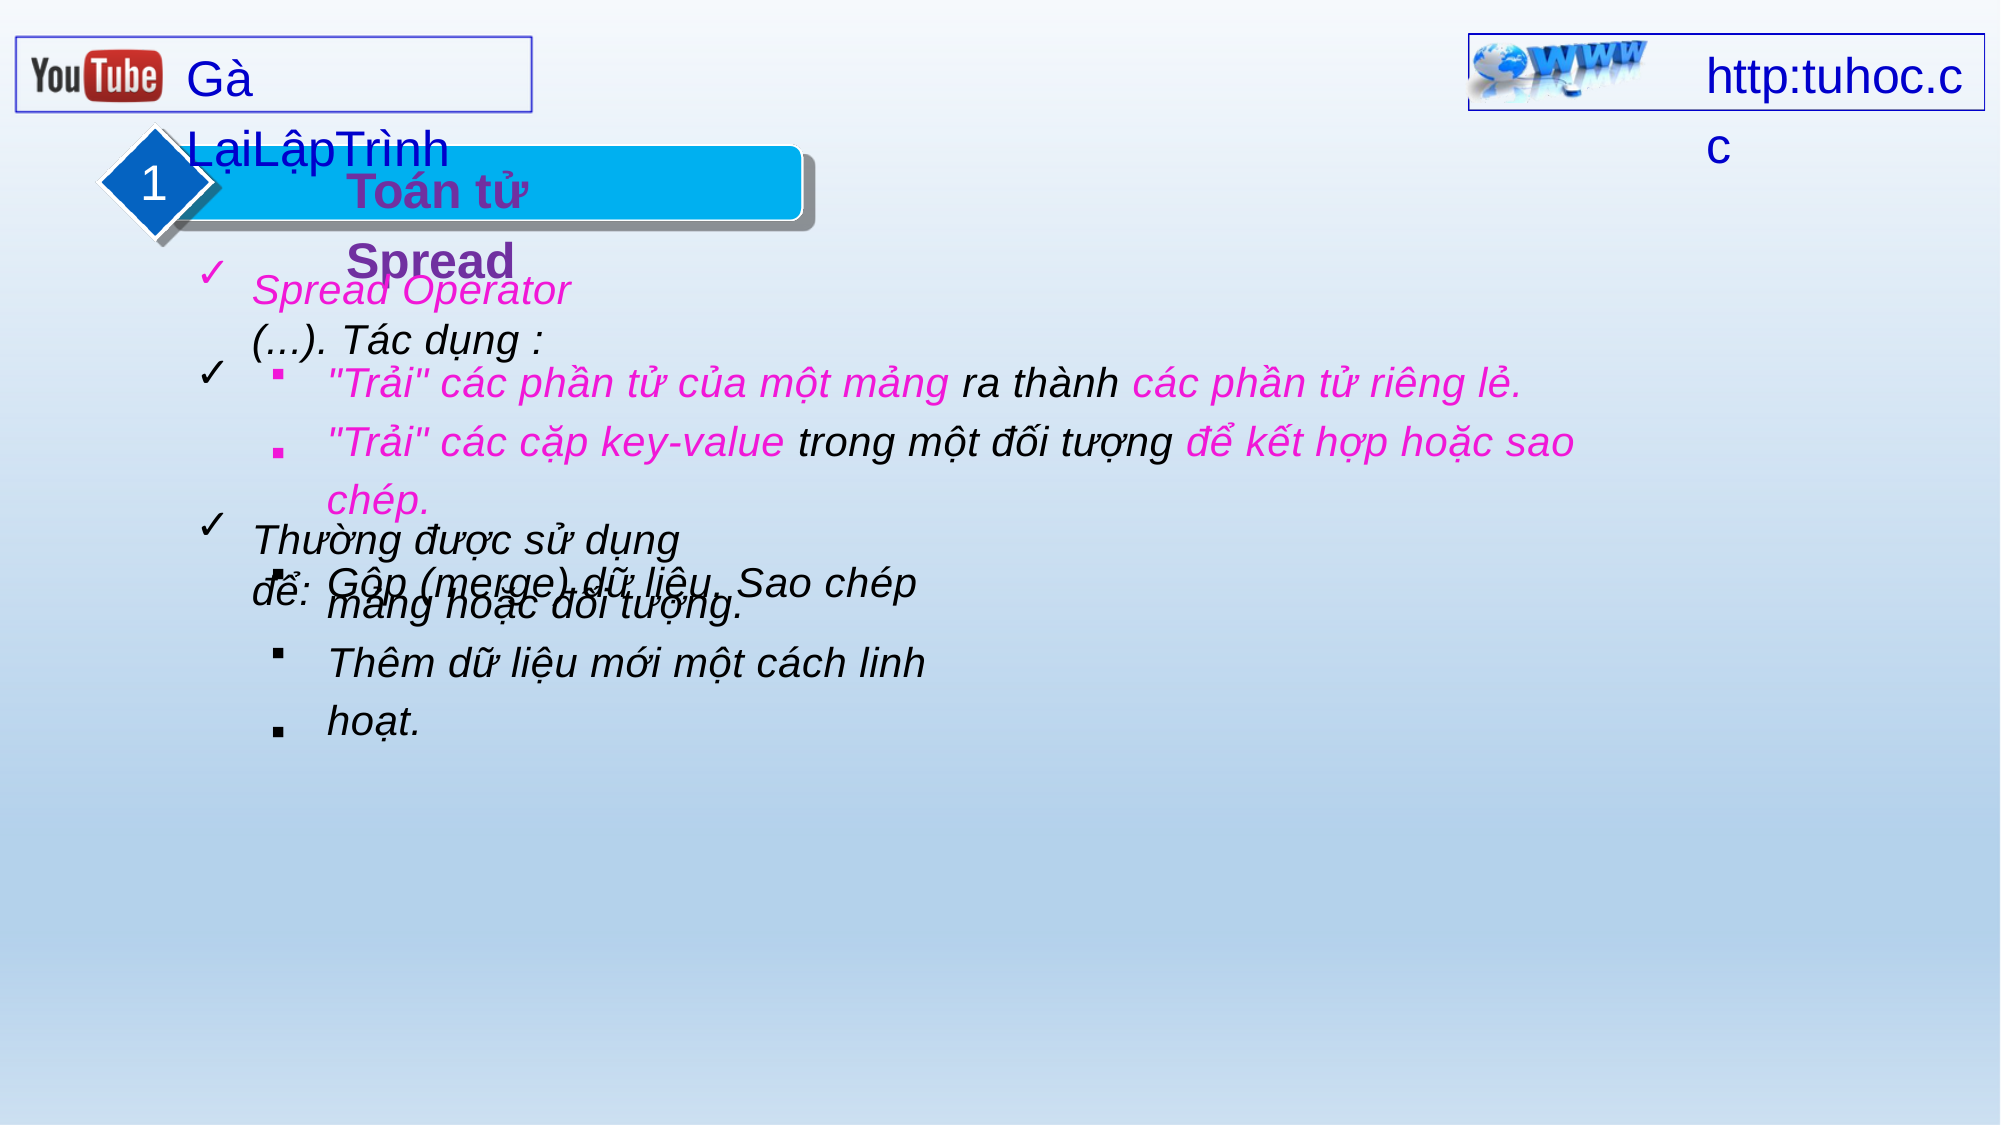

http:tuhoc.cc

Gà LạiLậpTrình

1
Toán tử Spread

✓ ✓
Spread Operator (...). Tác dụng :
▪
▪
"Trải" các phần tử của một mảng ra thành các phần tử riêng lẻ.
"Trải" các cặp key-value trong một đối tượng để kết hợp hoặc sao chép.
✓
Thường được sử dụng để:
▪
▪ ▪
Gộp (merge) dữ liệu. Sao chép mảng hoặc đối tượng.
Thêm dữ liệu mới một cách linh hoạt.